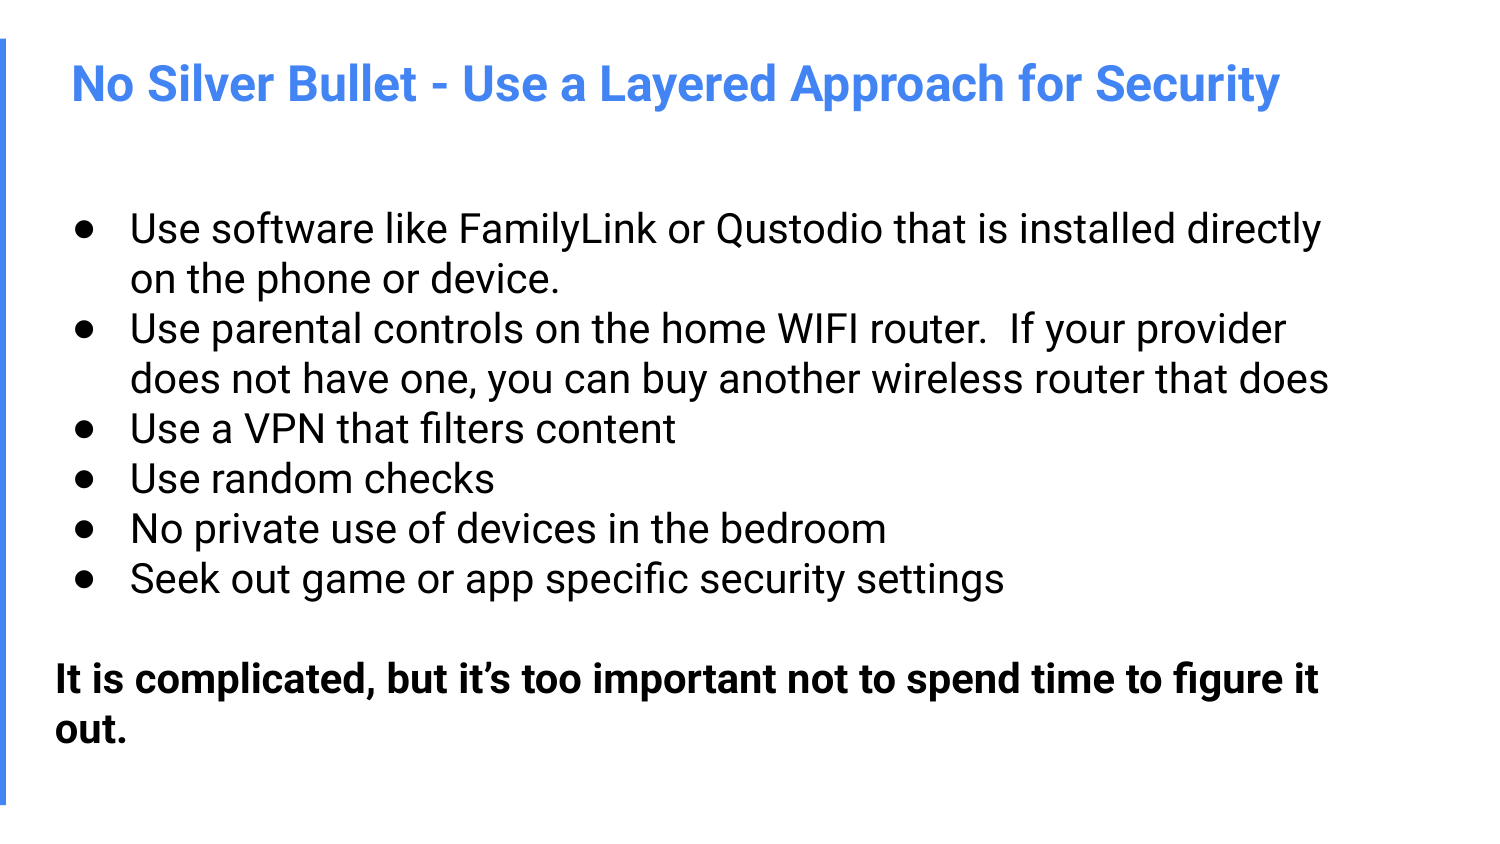

# No Silver Bullet - Use a Layered Approach for Security
Use software like FamilyLink or Qustodio that is installed directly on the phone or device.
Use parental controls on the home WIFI router.  If your provider does not have one, you can buy another wireless router that does
Use a VPN that filters content
Use random checks
No private use of devices in the bedroom
Seek out game or app specific security settings

It is complicated, but it’s too important not to spend time to figure it out.